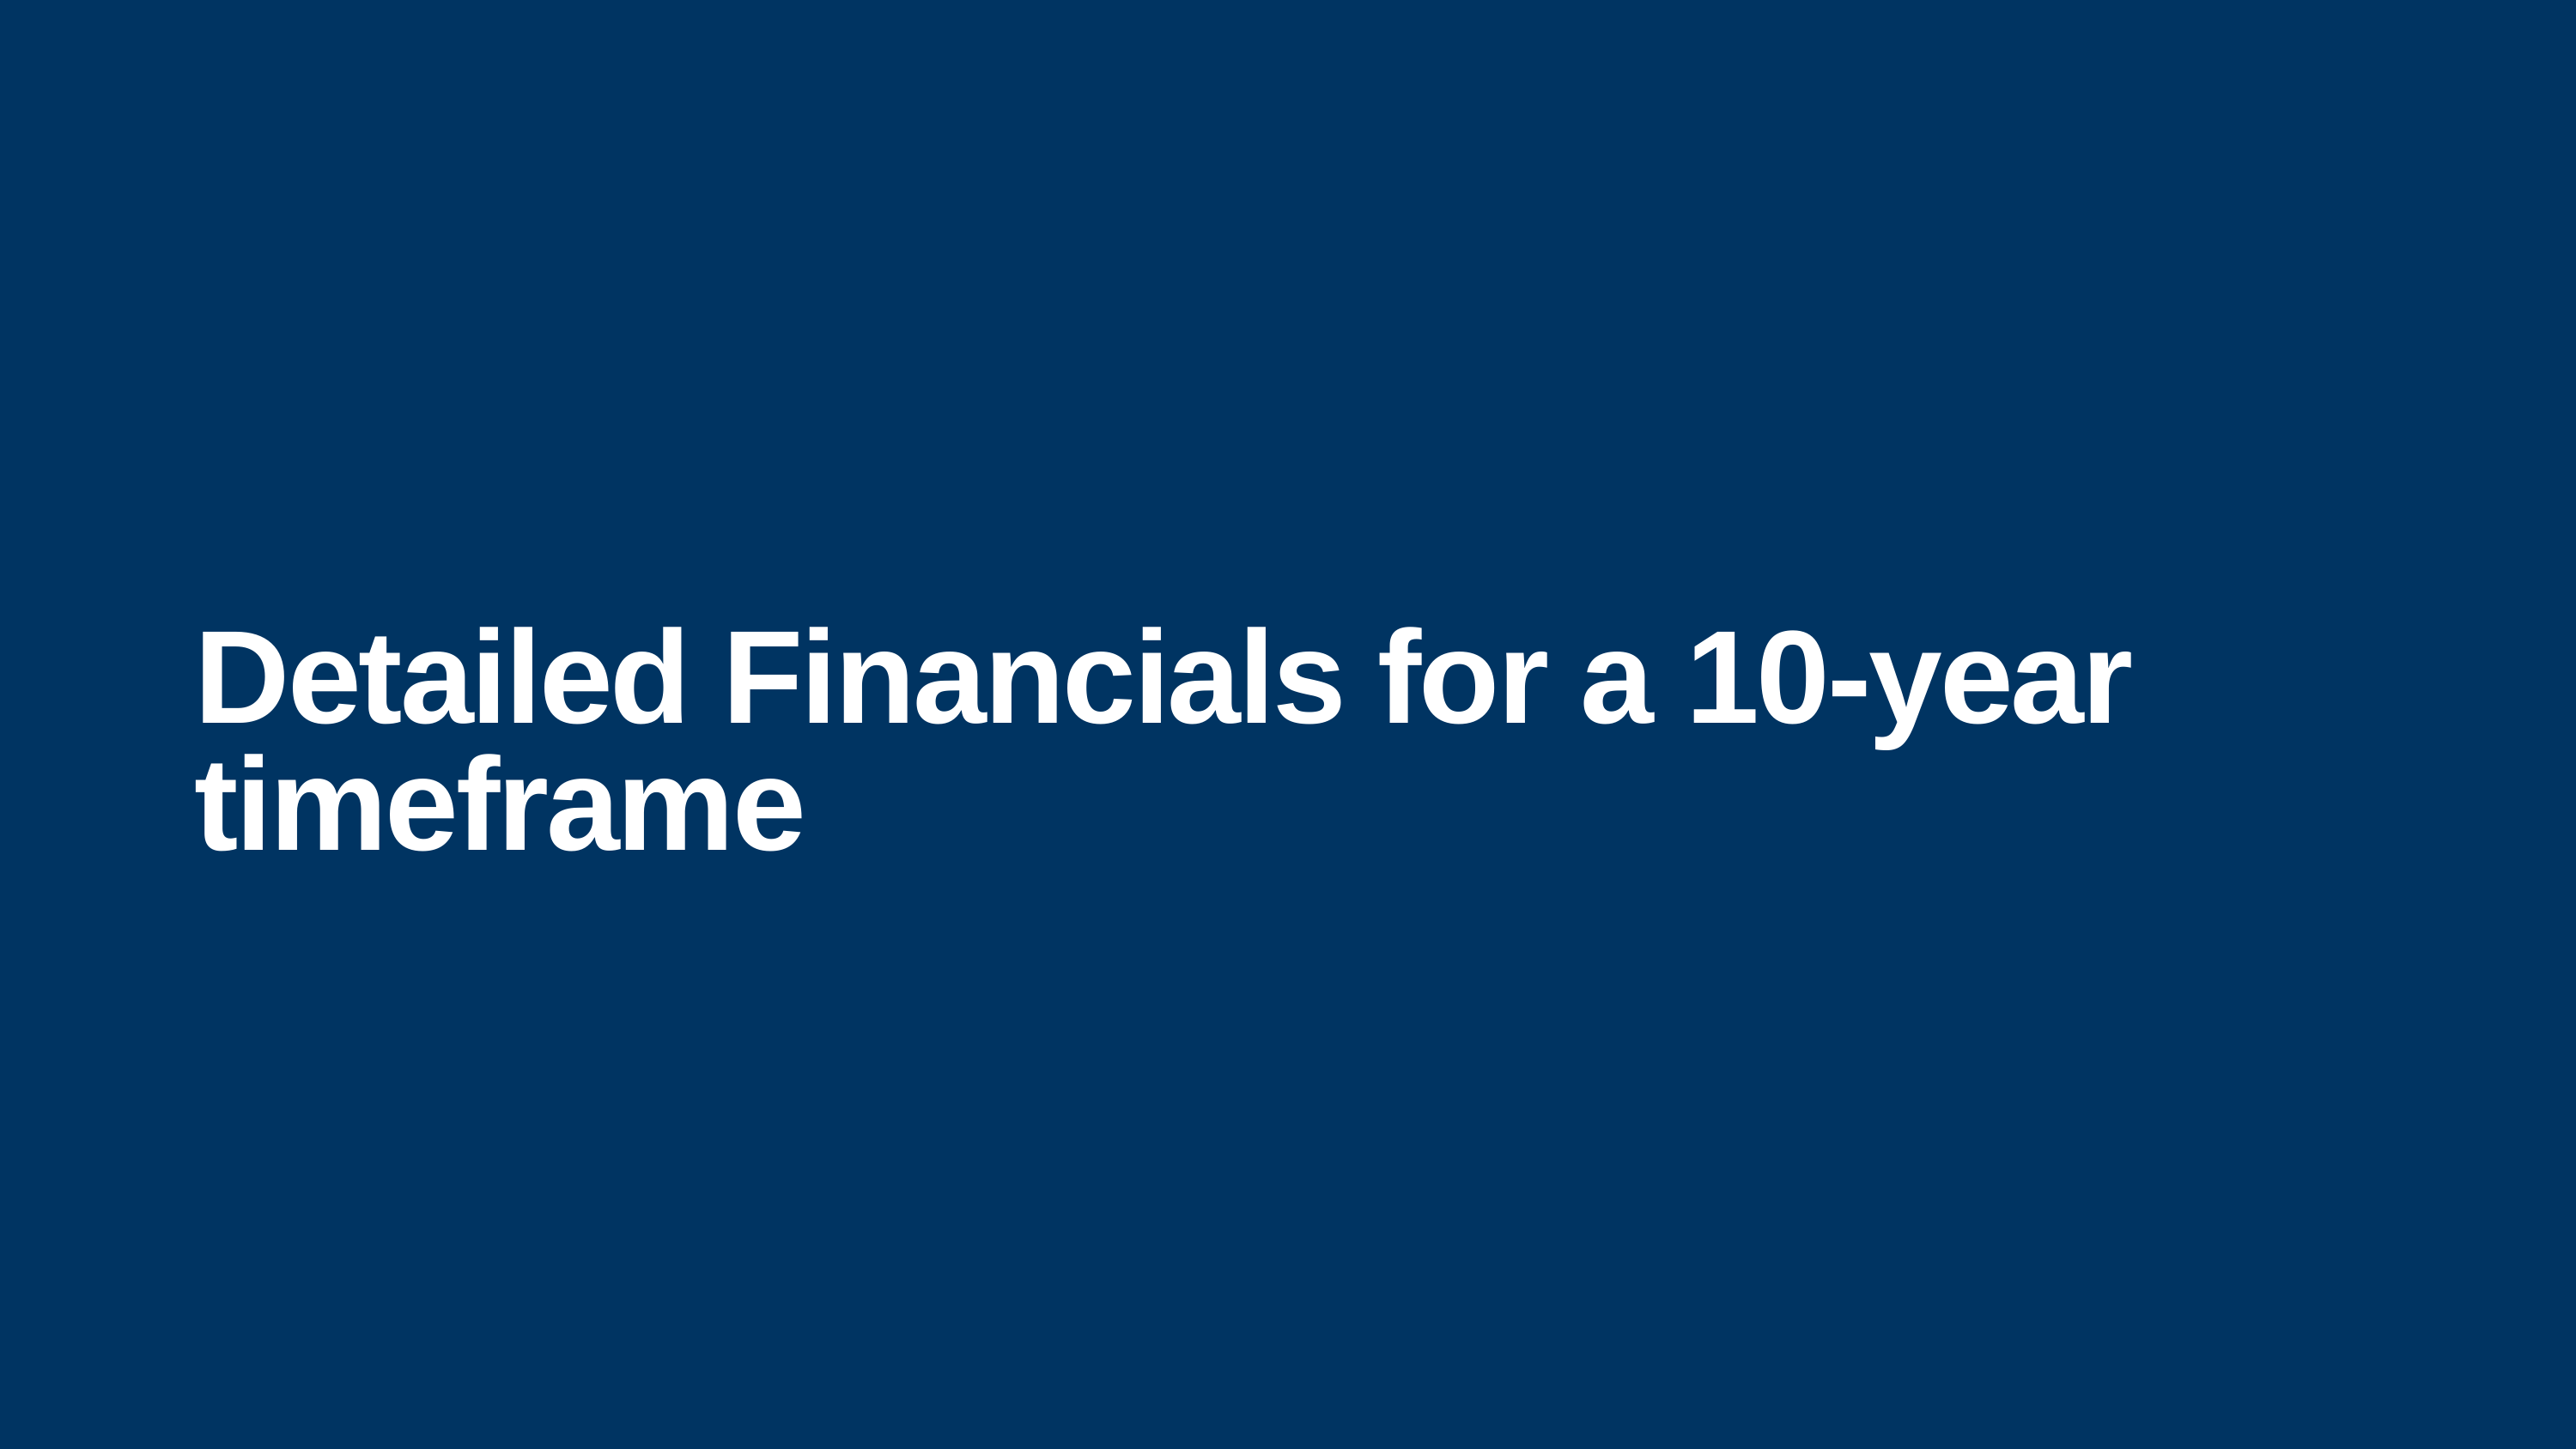

# Detailed Financials for a 10-year timeframe